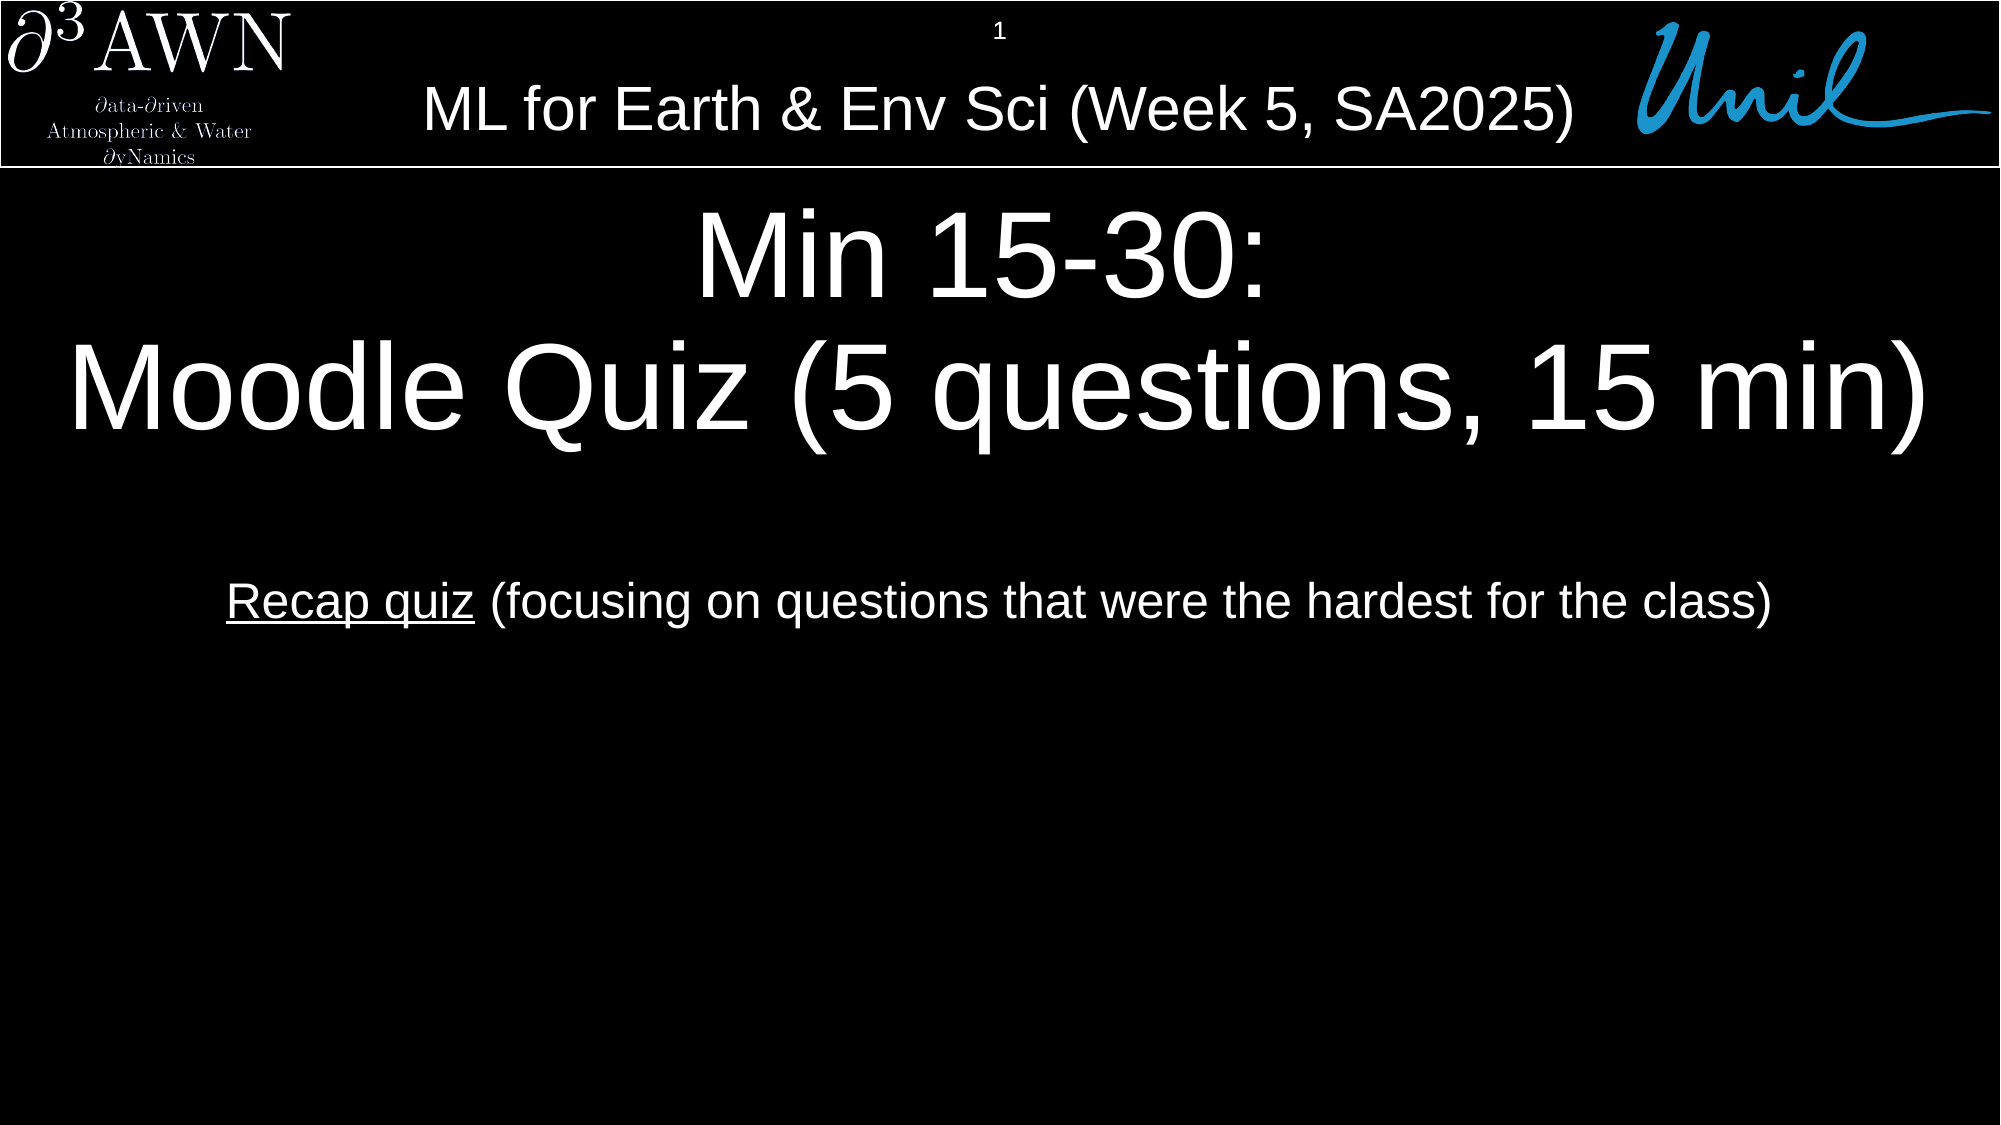

1
# Min 15-30: Moodle Quiz (5 questions, 15 min)
Recap quiz (focusing on questions that were the hardest for the class)